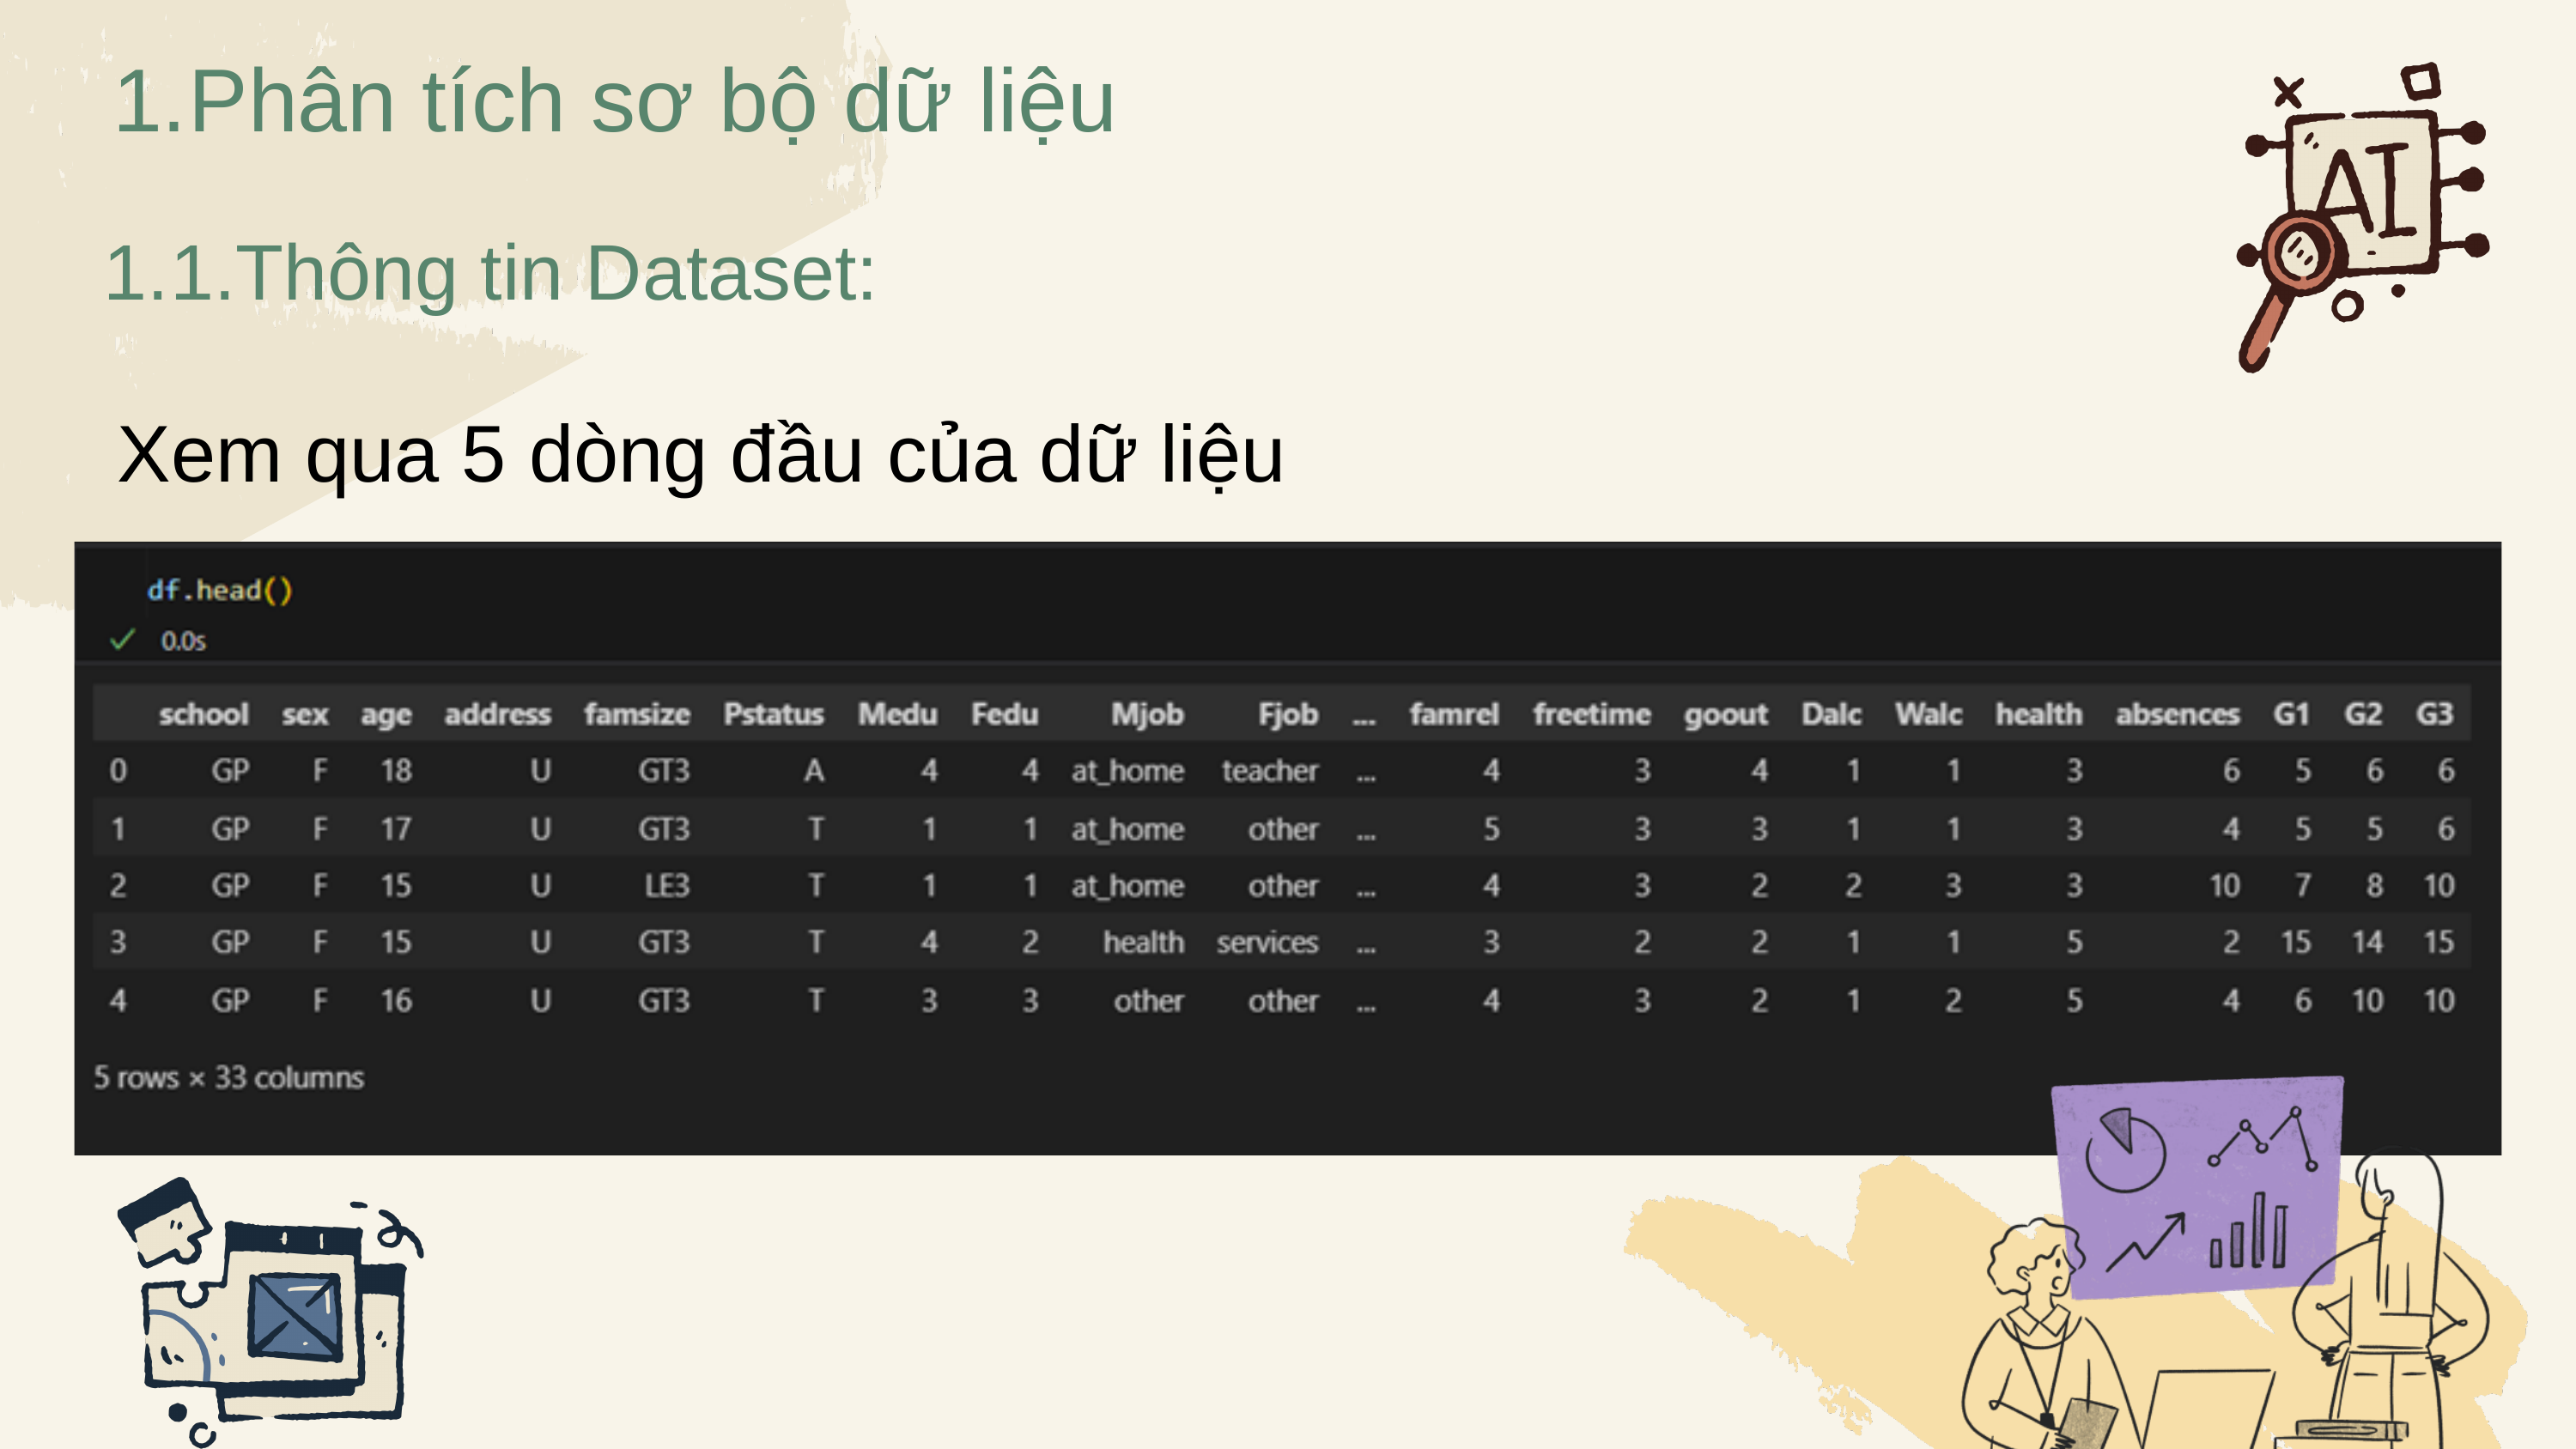

Phân tích sơ bộ dữ liệu

1.Thông tin Dataset:
Xem qua 5 dòng đầu của dữ liệu